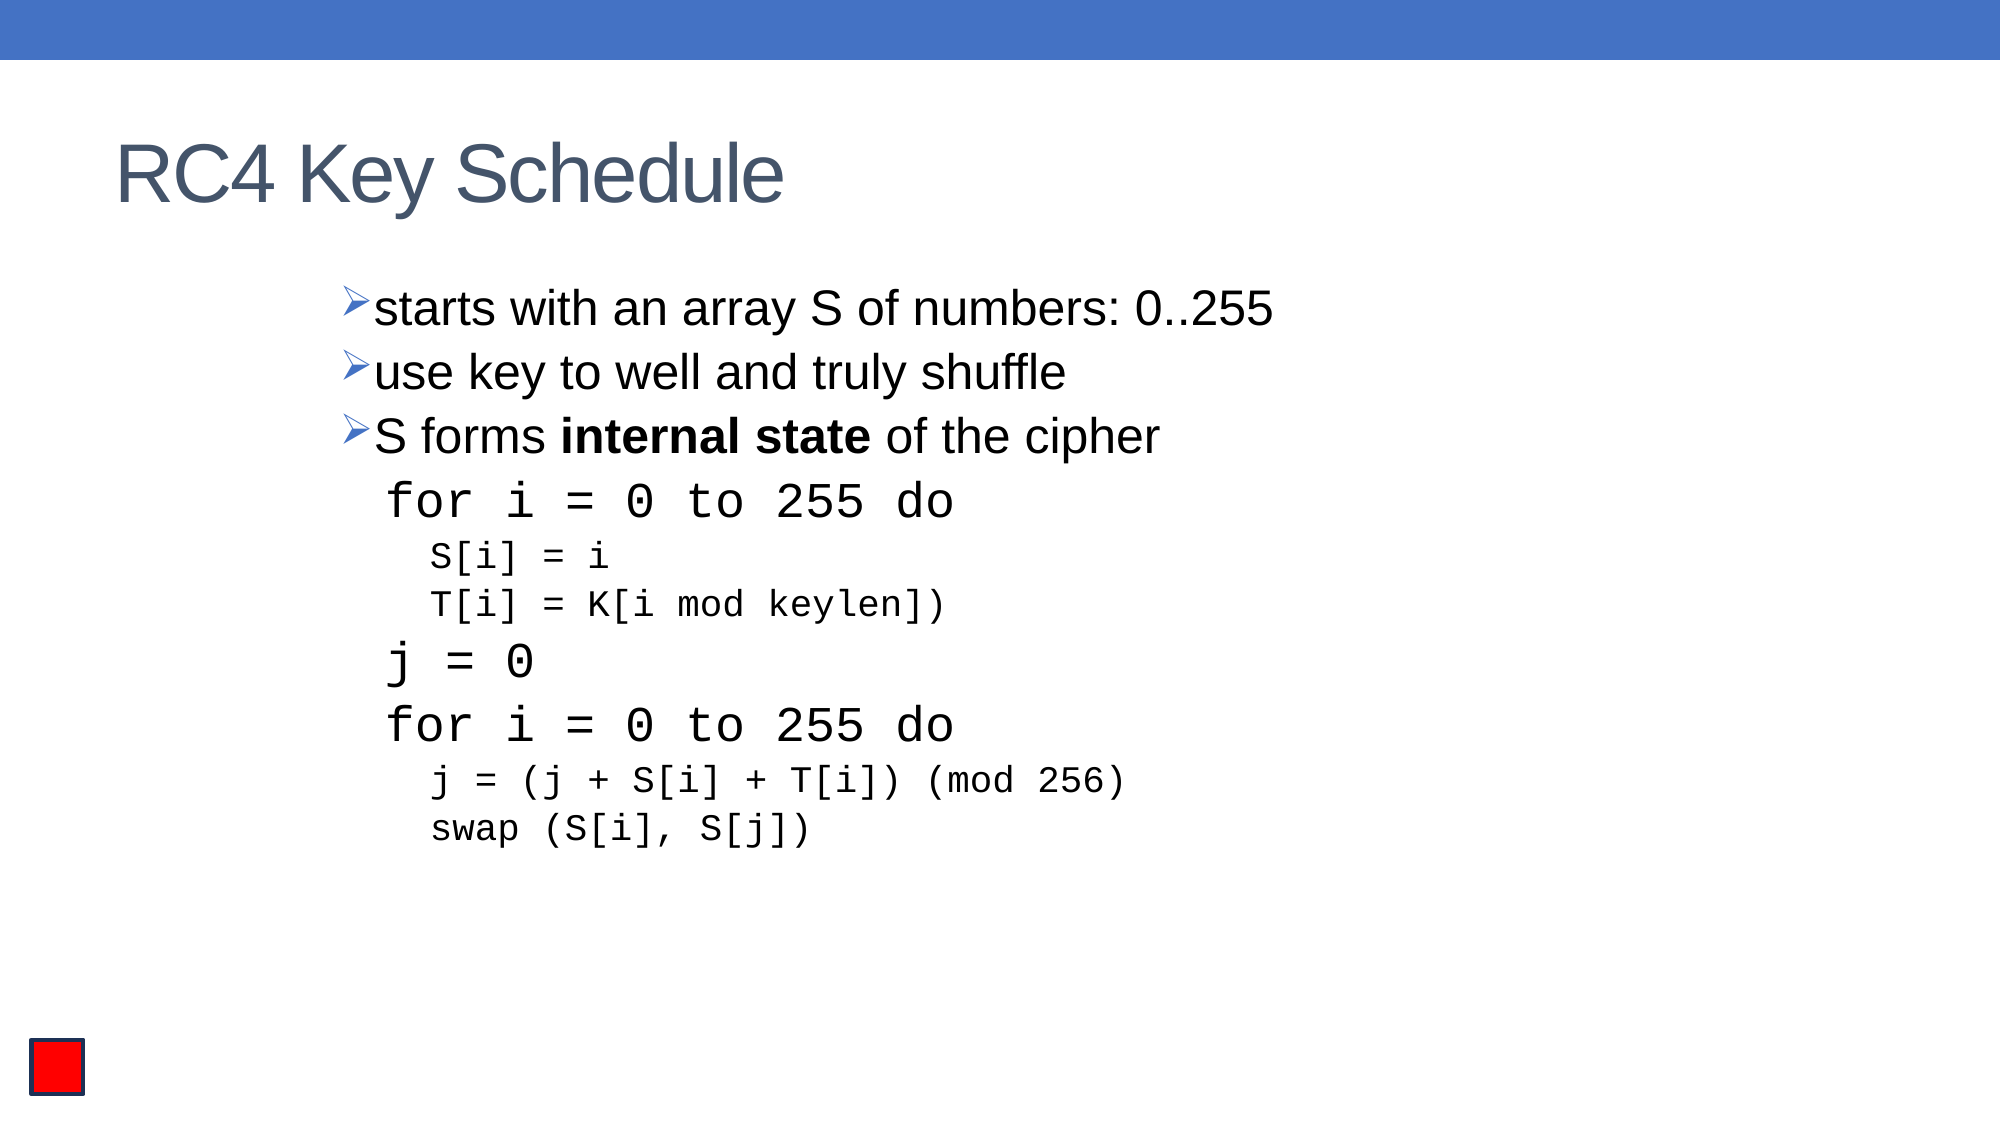

# RC4 Key Schedule
starts with an array S of numbers: 0..255
use key to well and truly shuffle
S forms internal state of the cipher
for i = 0 to 255 do
S[i] = i
T[i] = K[i mod keylen])
j = 0
for i = 0 to 255 do
j = (j + S[i] + T[i]) (mod 256)
swap (S[i], S[j])